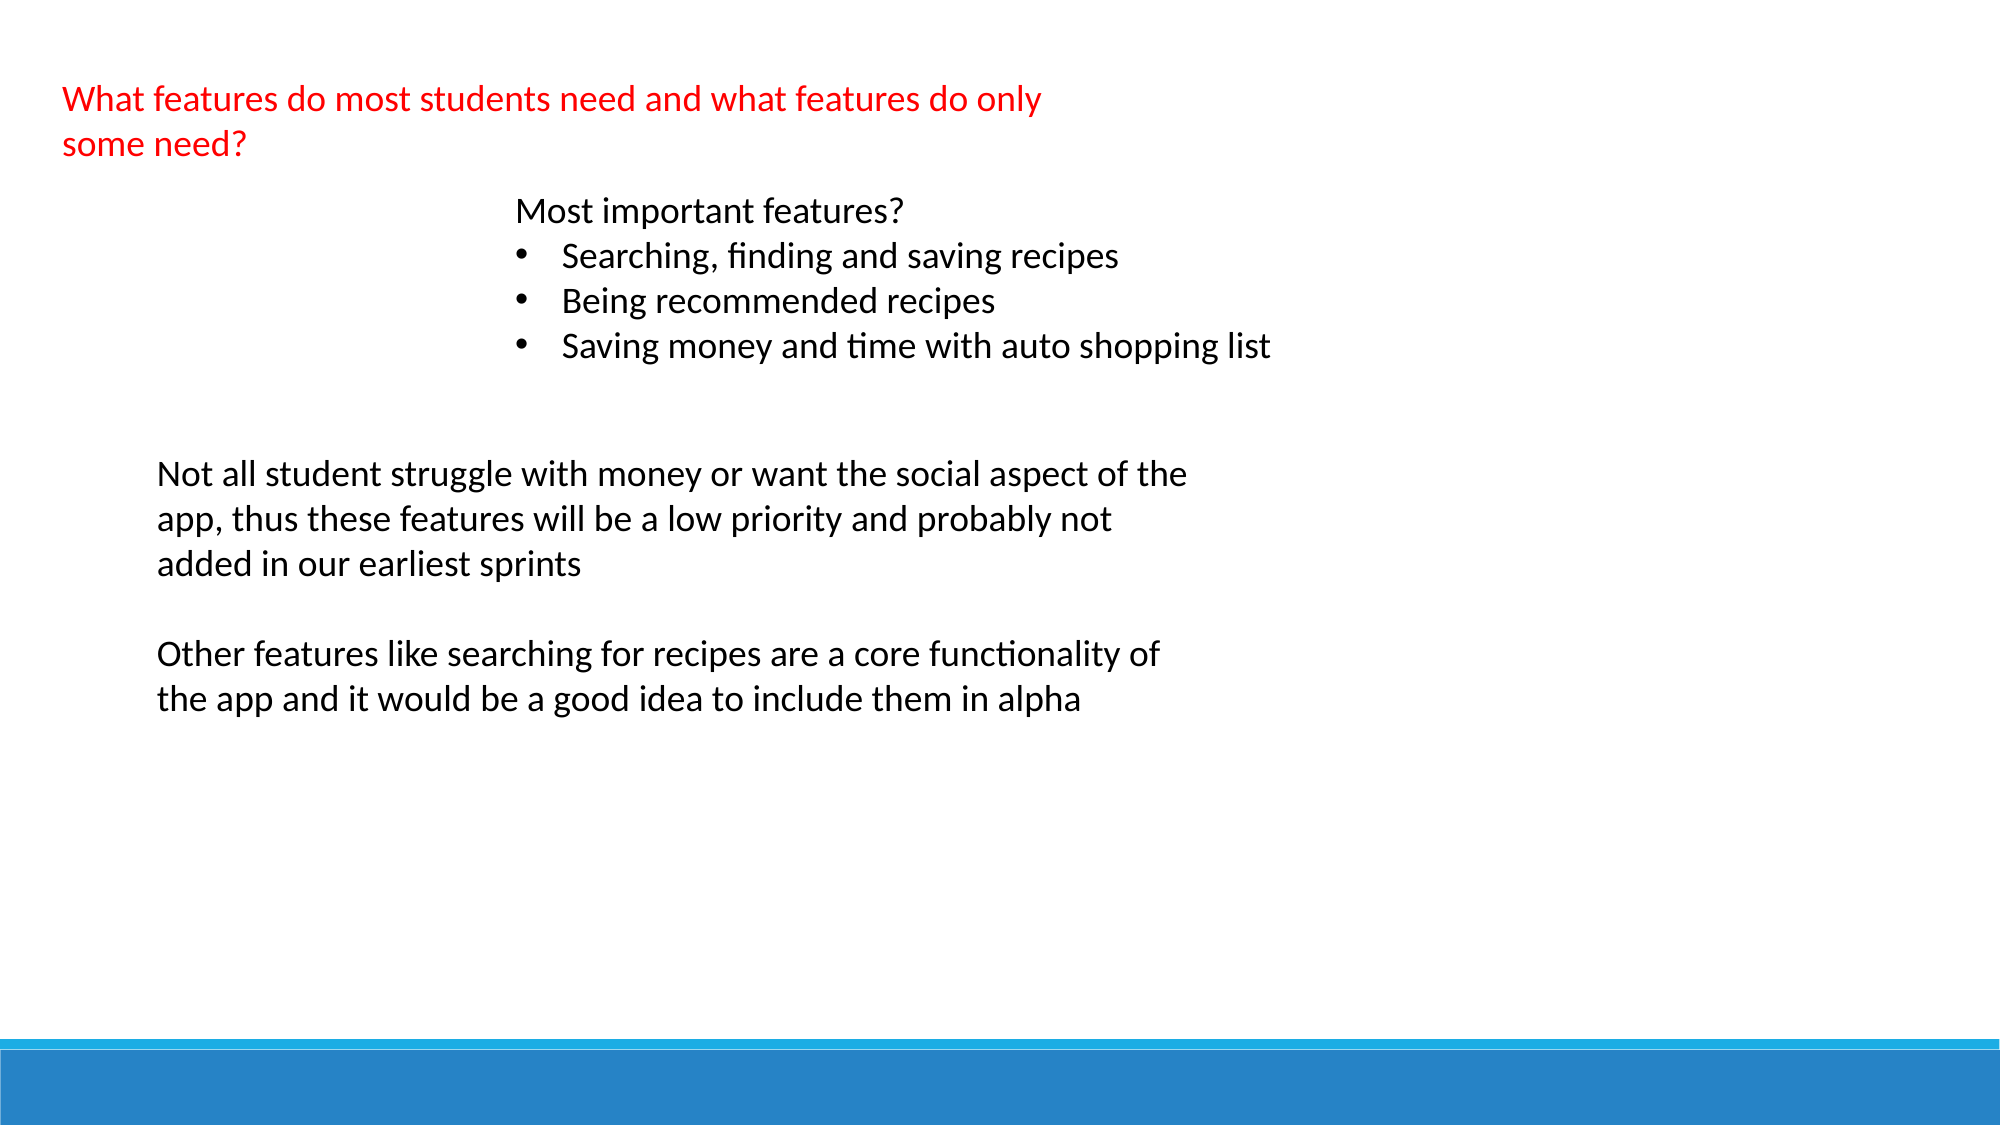

What features do most students need and what features do only some need?
Most important features?
Searching, finding and saving recipes
Being recommended recipes
Saving money and time with auto shopping list
Not all student struggle with money or want the social aspect of the app, thus these features will be a low priority and probably not added in our earliest sprints

Other features like searching for recipes are a core functionality of the app and it would be a good idea to include them in alpha